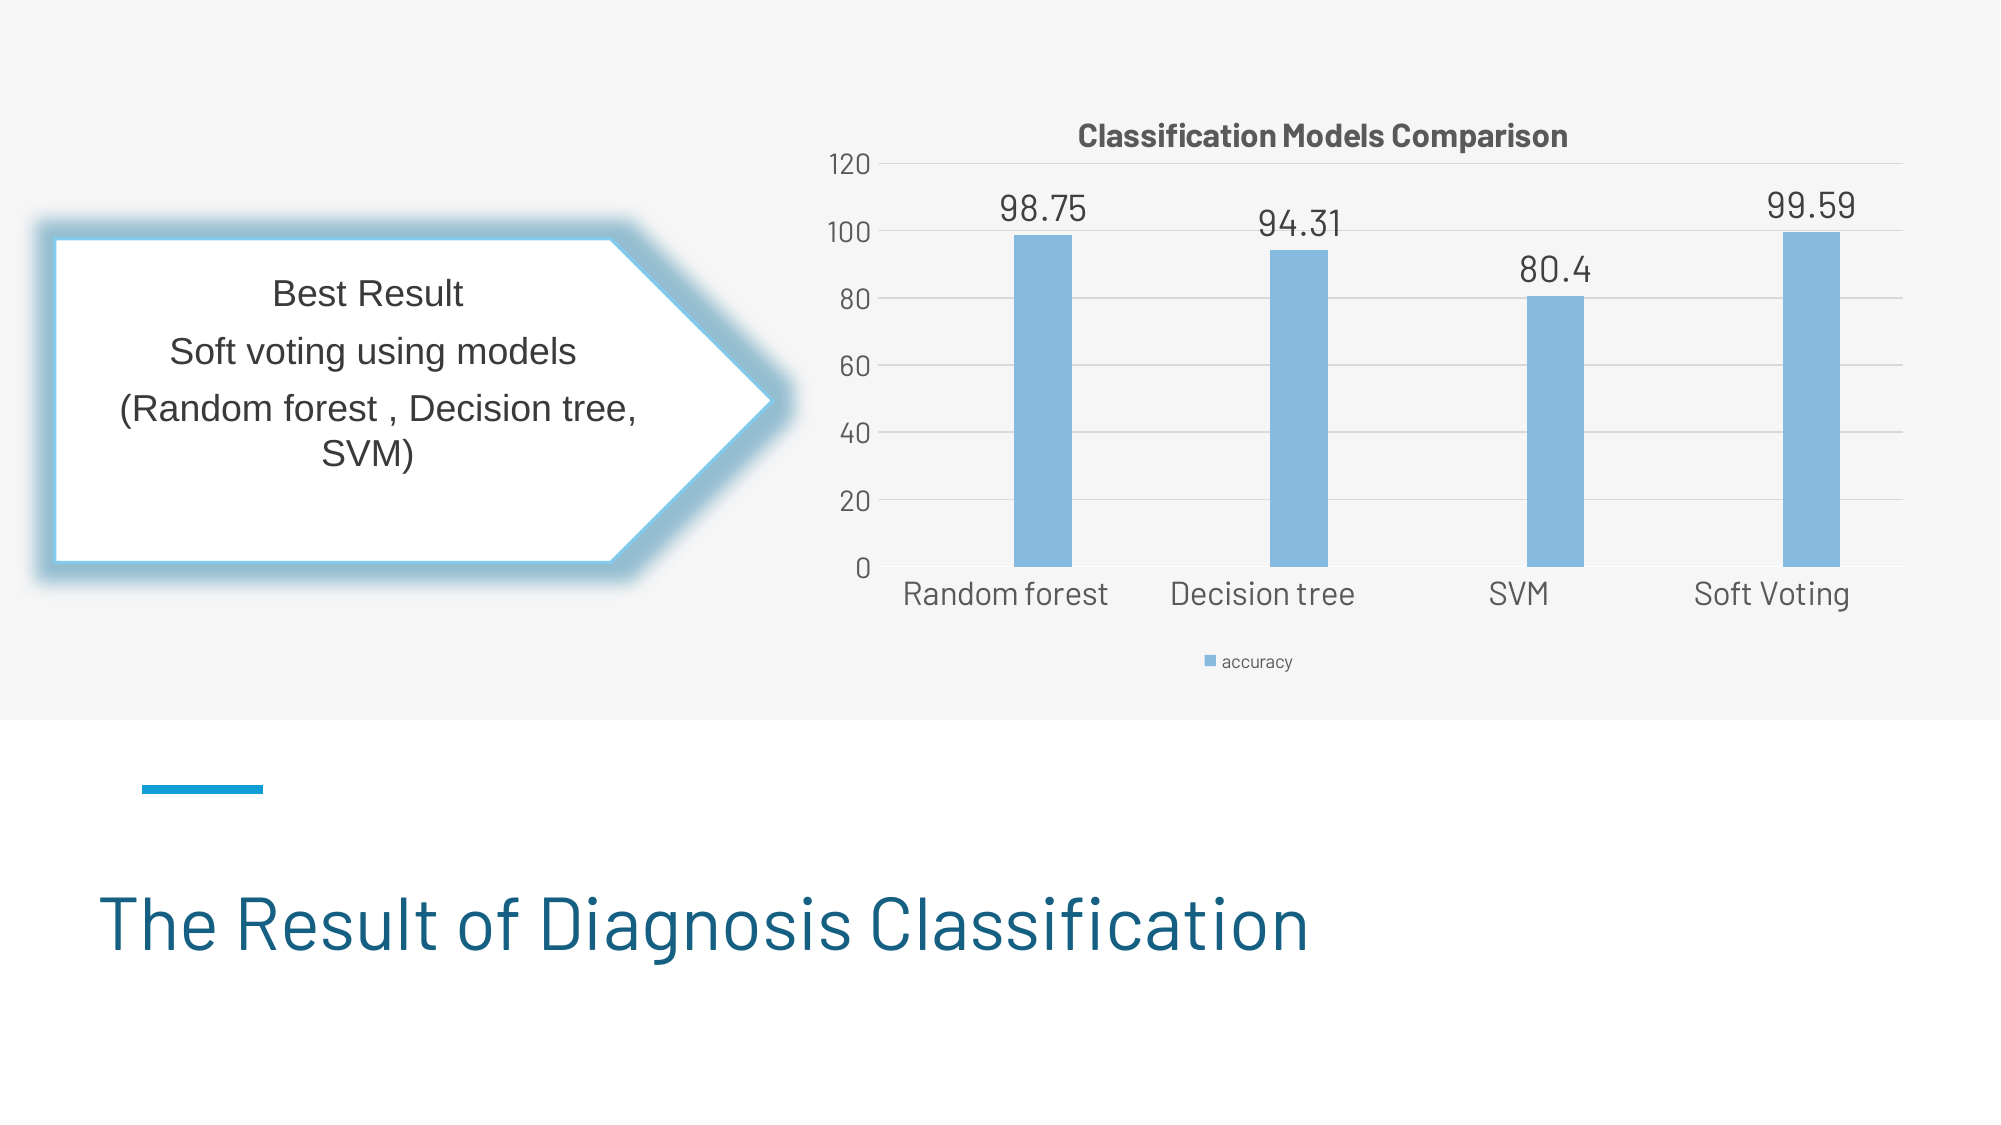

### Chart: Classification Models Comparison

| Category | Column1 | accuracy |
|---|---|---|
| Random forest | None | 98.75 |
| Decision tree | None | 94.31 |
| SVM | None | 80.4 |
| Soft Voting  | None | 99.59 |
Best Result
Soft voting using models
 (Random forest , Decision tree, SVM)

The Result of Diagnosis Classification